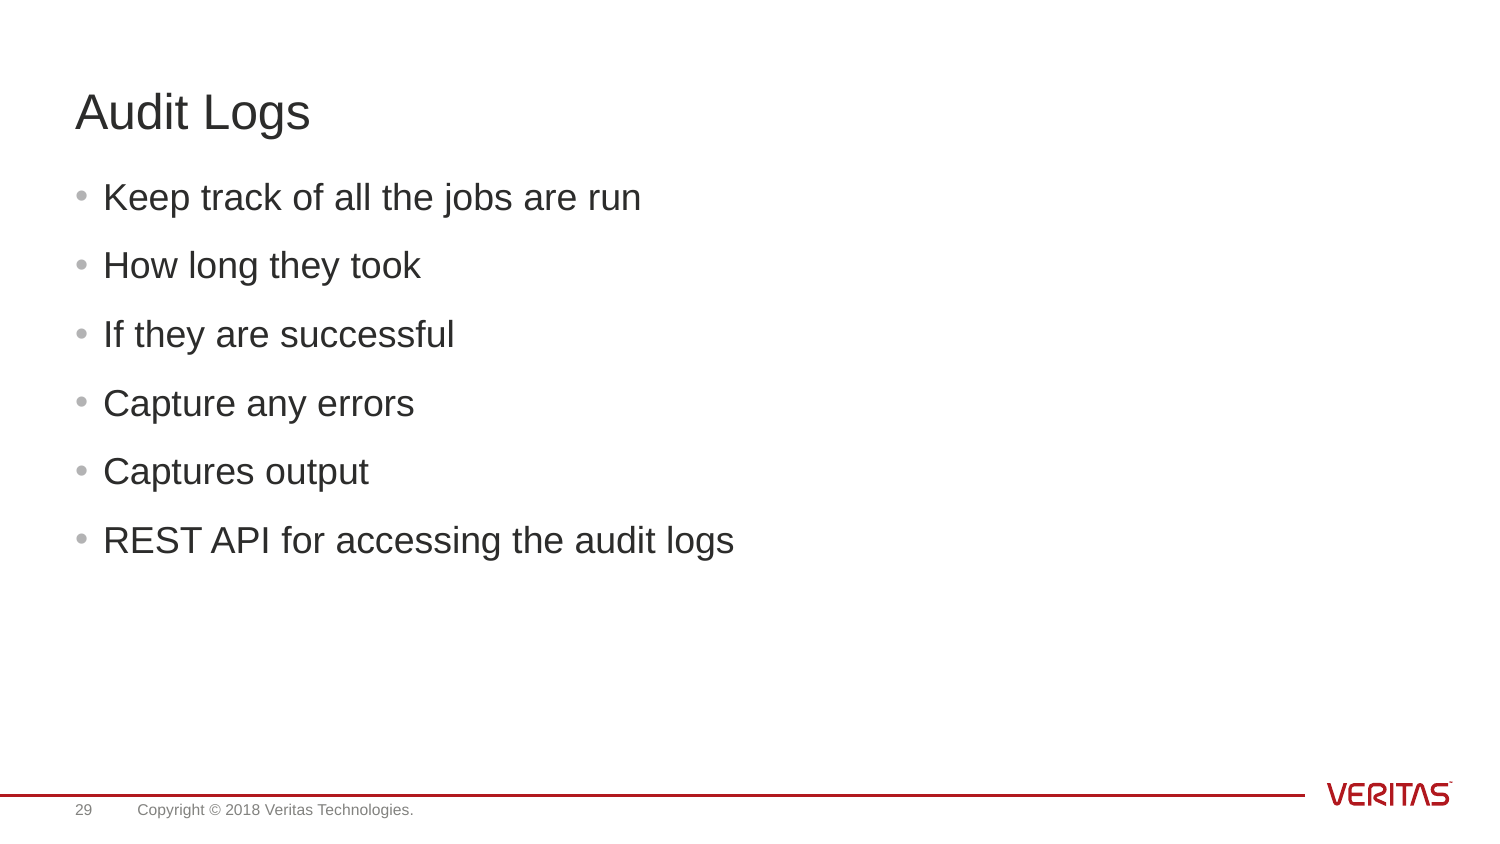

# Audit Logs
Keep track of all the jobs are run
How long they took
If they are successful
Capture any errors
Captures output
REST API for accessing the audit logs
29
Copyright © 2018 Veritas Technologies.